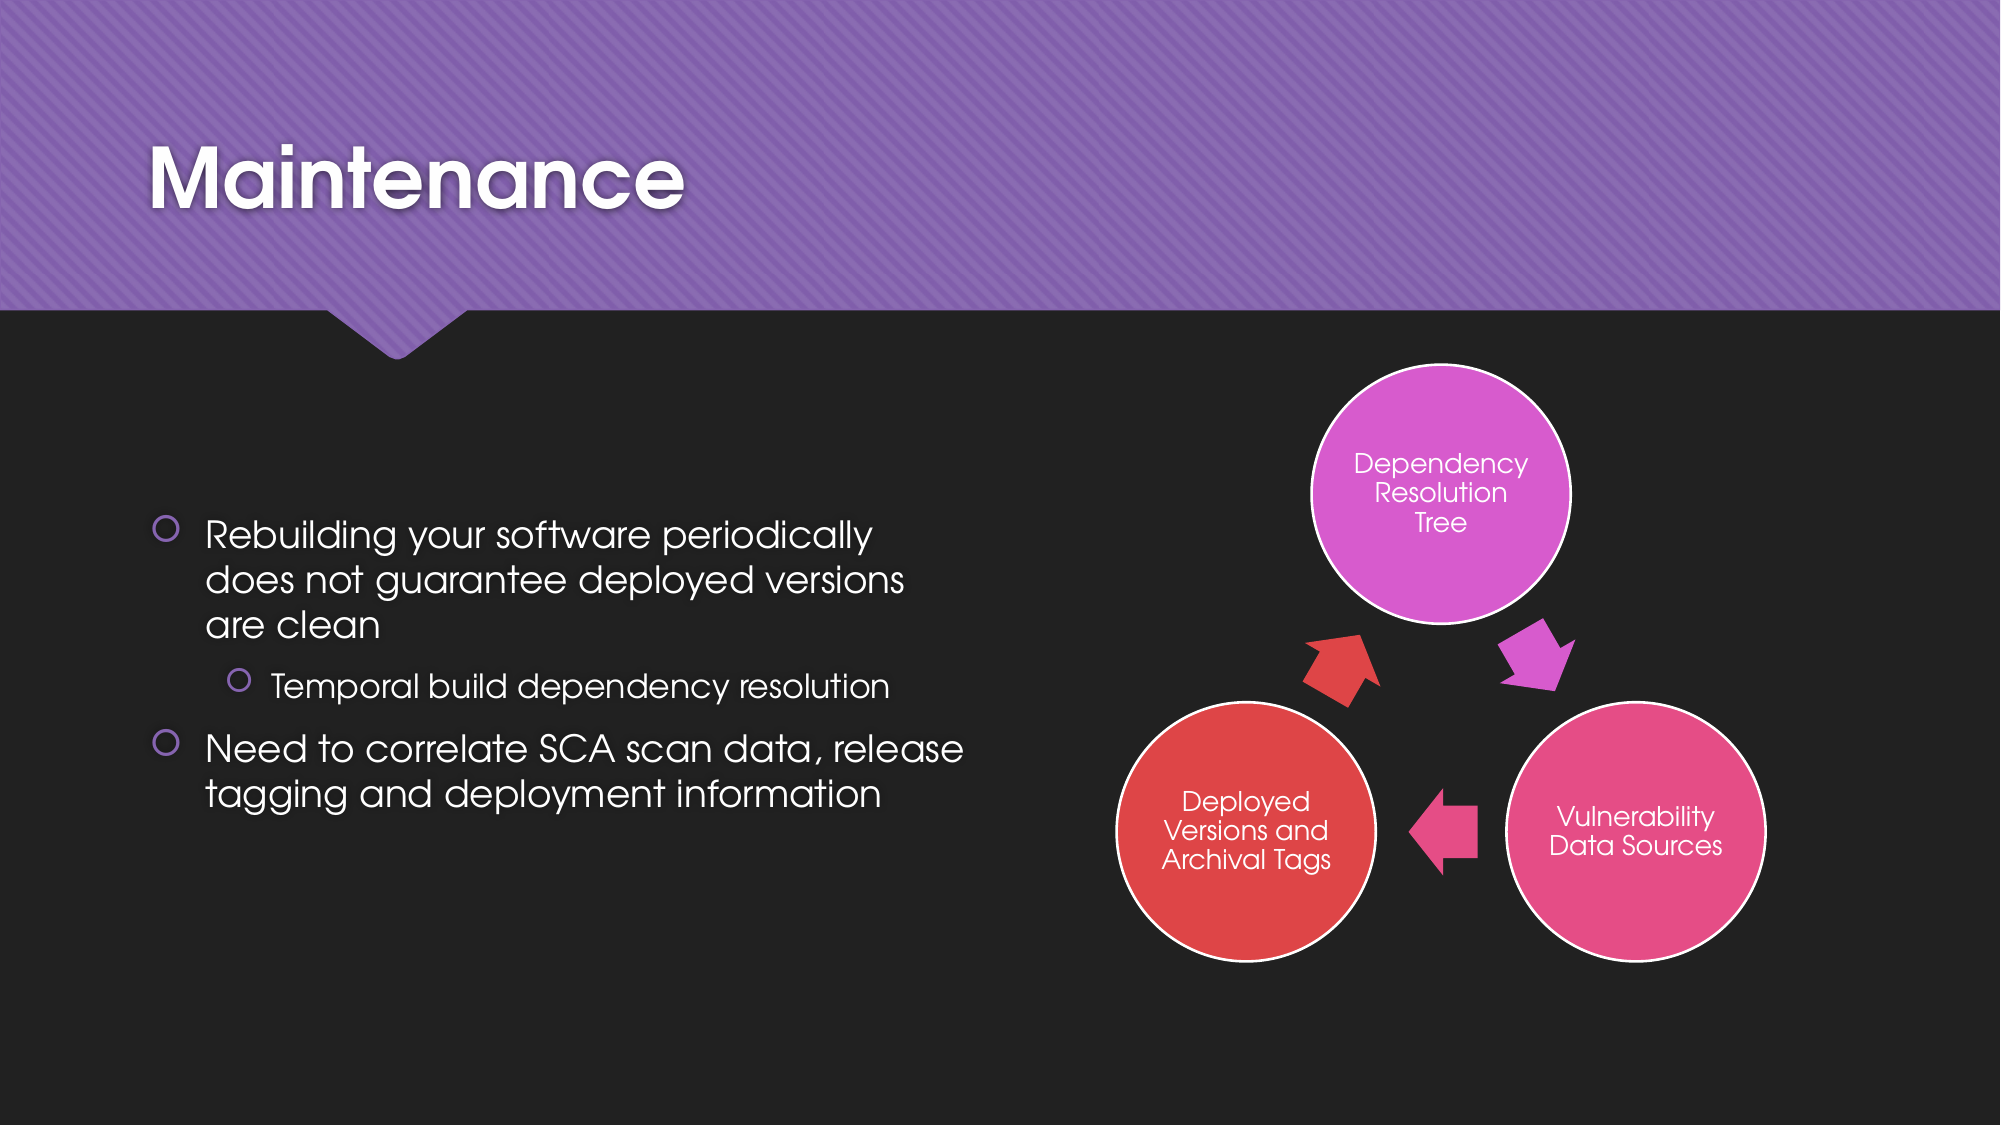

# Maintenance
Rebuilding your software periodically does not guarantee deployed versions are clean
Temporal build dependency resolution
Need to correlate SCA scan data, release tagging and deployment information
Dependency Resolution Tree

Vulnerability Data Sources

Deployed Versions and Archival Tags